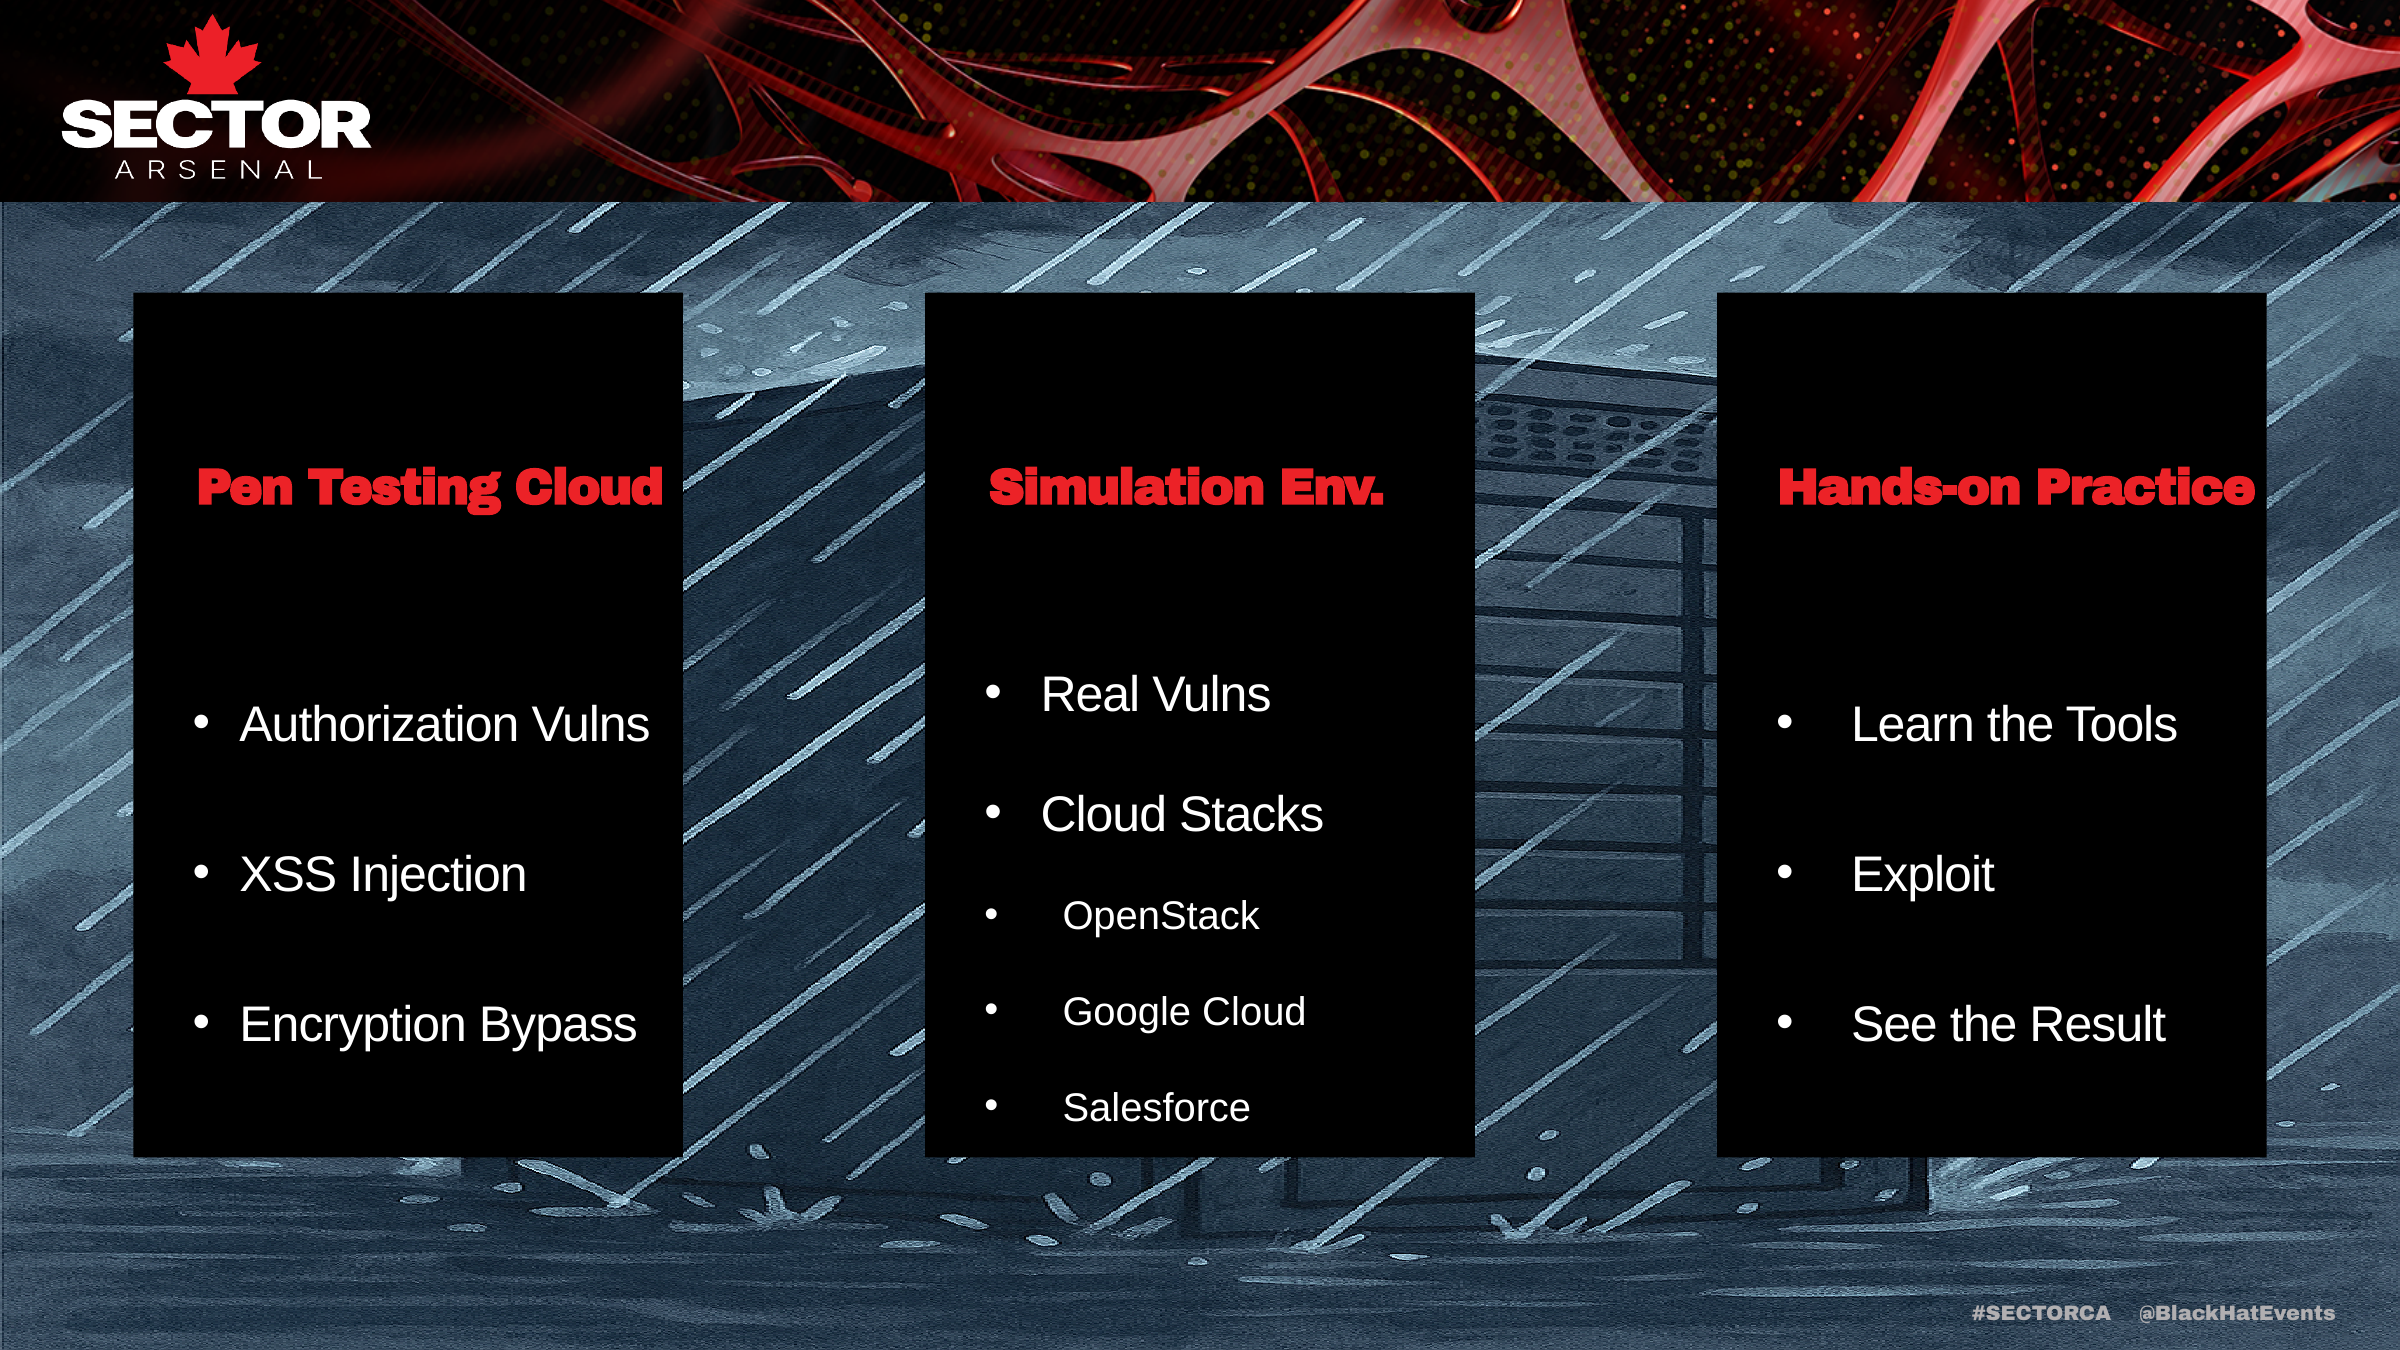

Pen Testing Cloud
Simulation Env.
Hands-on Practice
Authorization Vulns
XSS Injection
Encryption Bypass
Real Vulns
Cloud Stacks
  OpenStack
  Google Cloud
  Salesforce
Learn the Tools
Exploit
See the Result